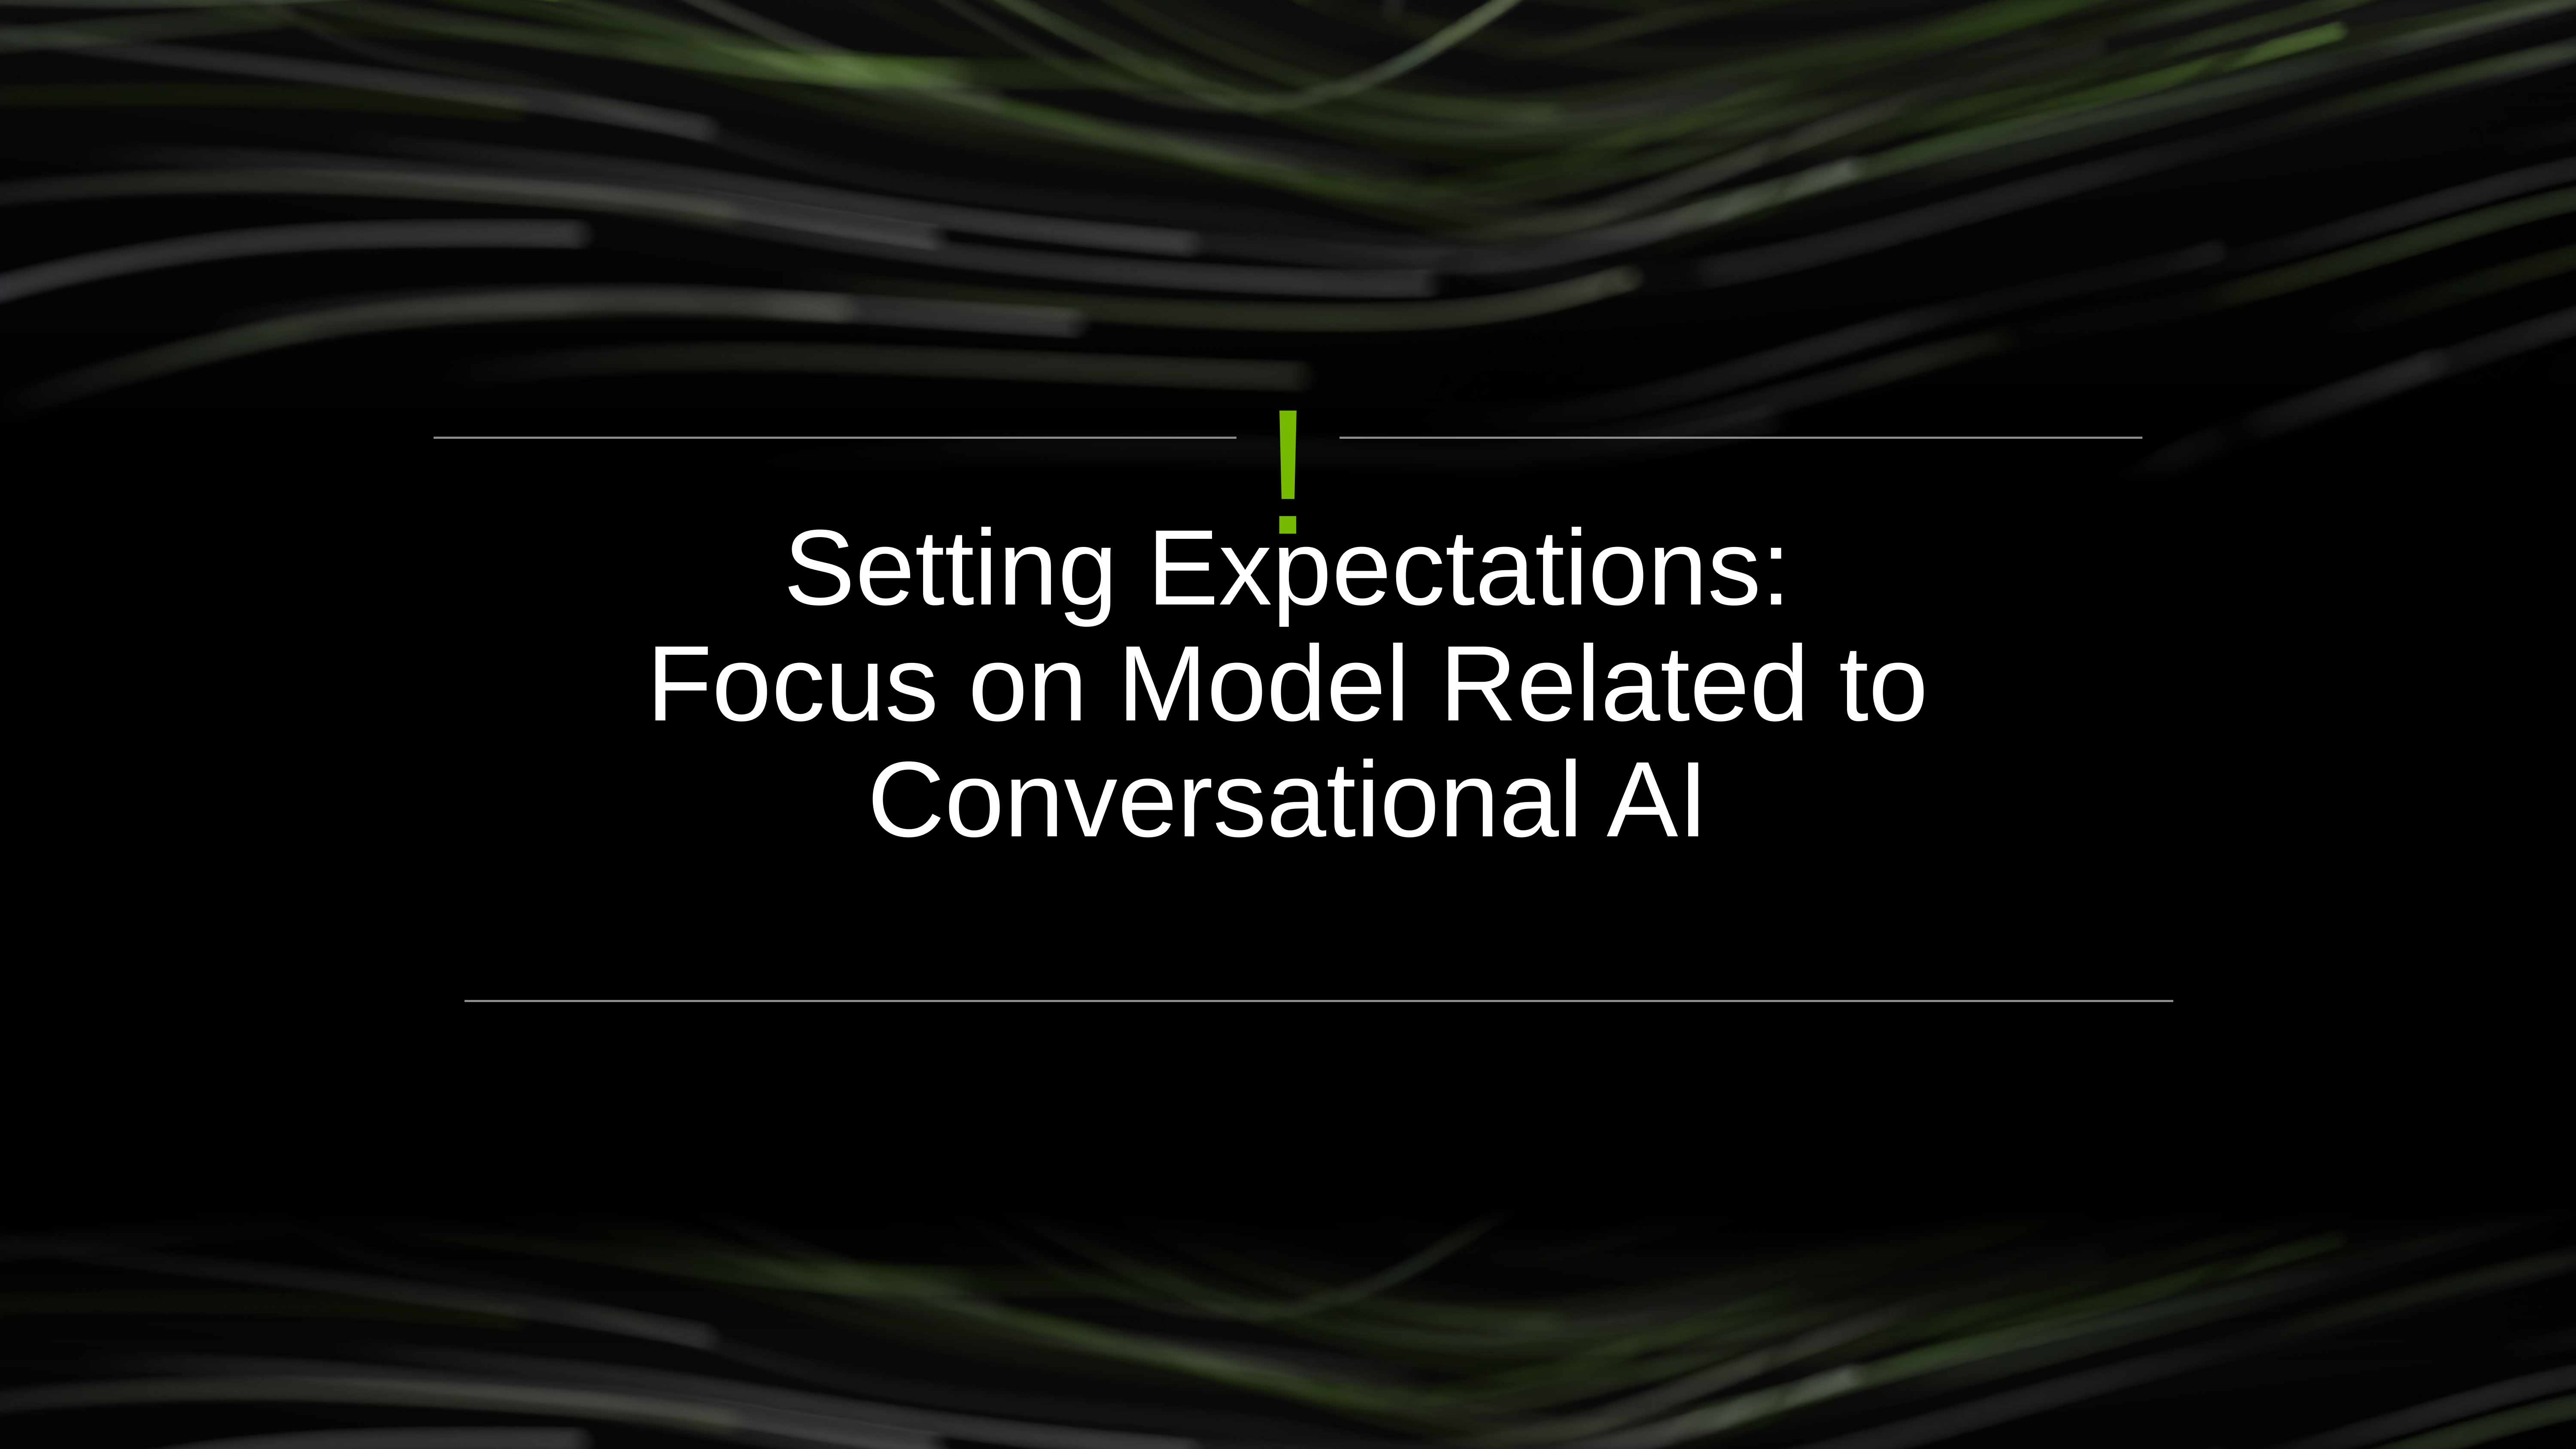

Setting Expectations:
Focus on Model Related to Conversational AI